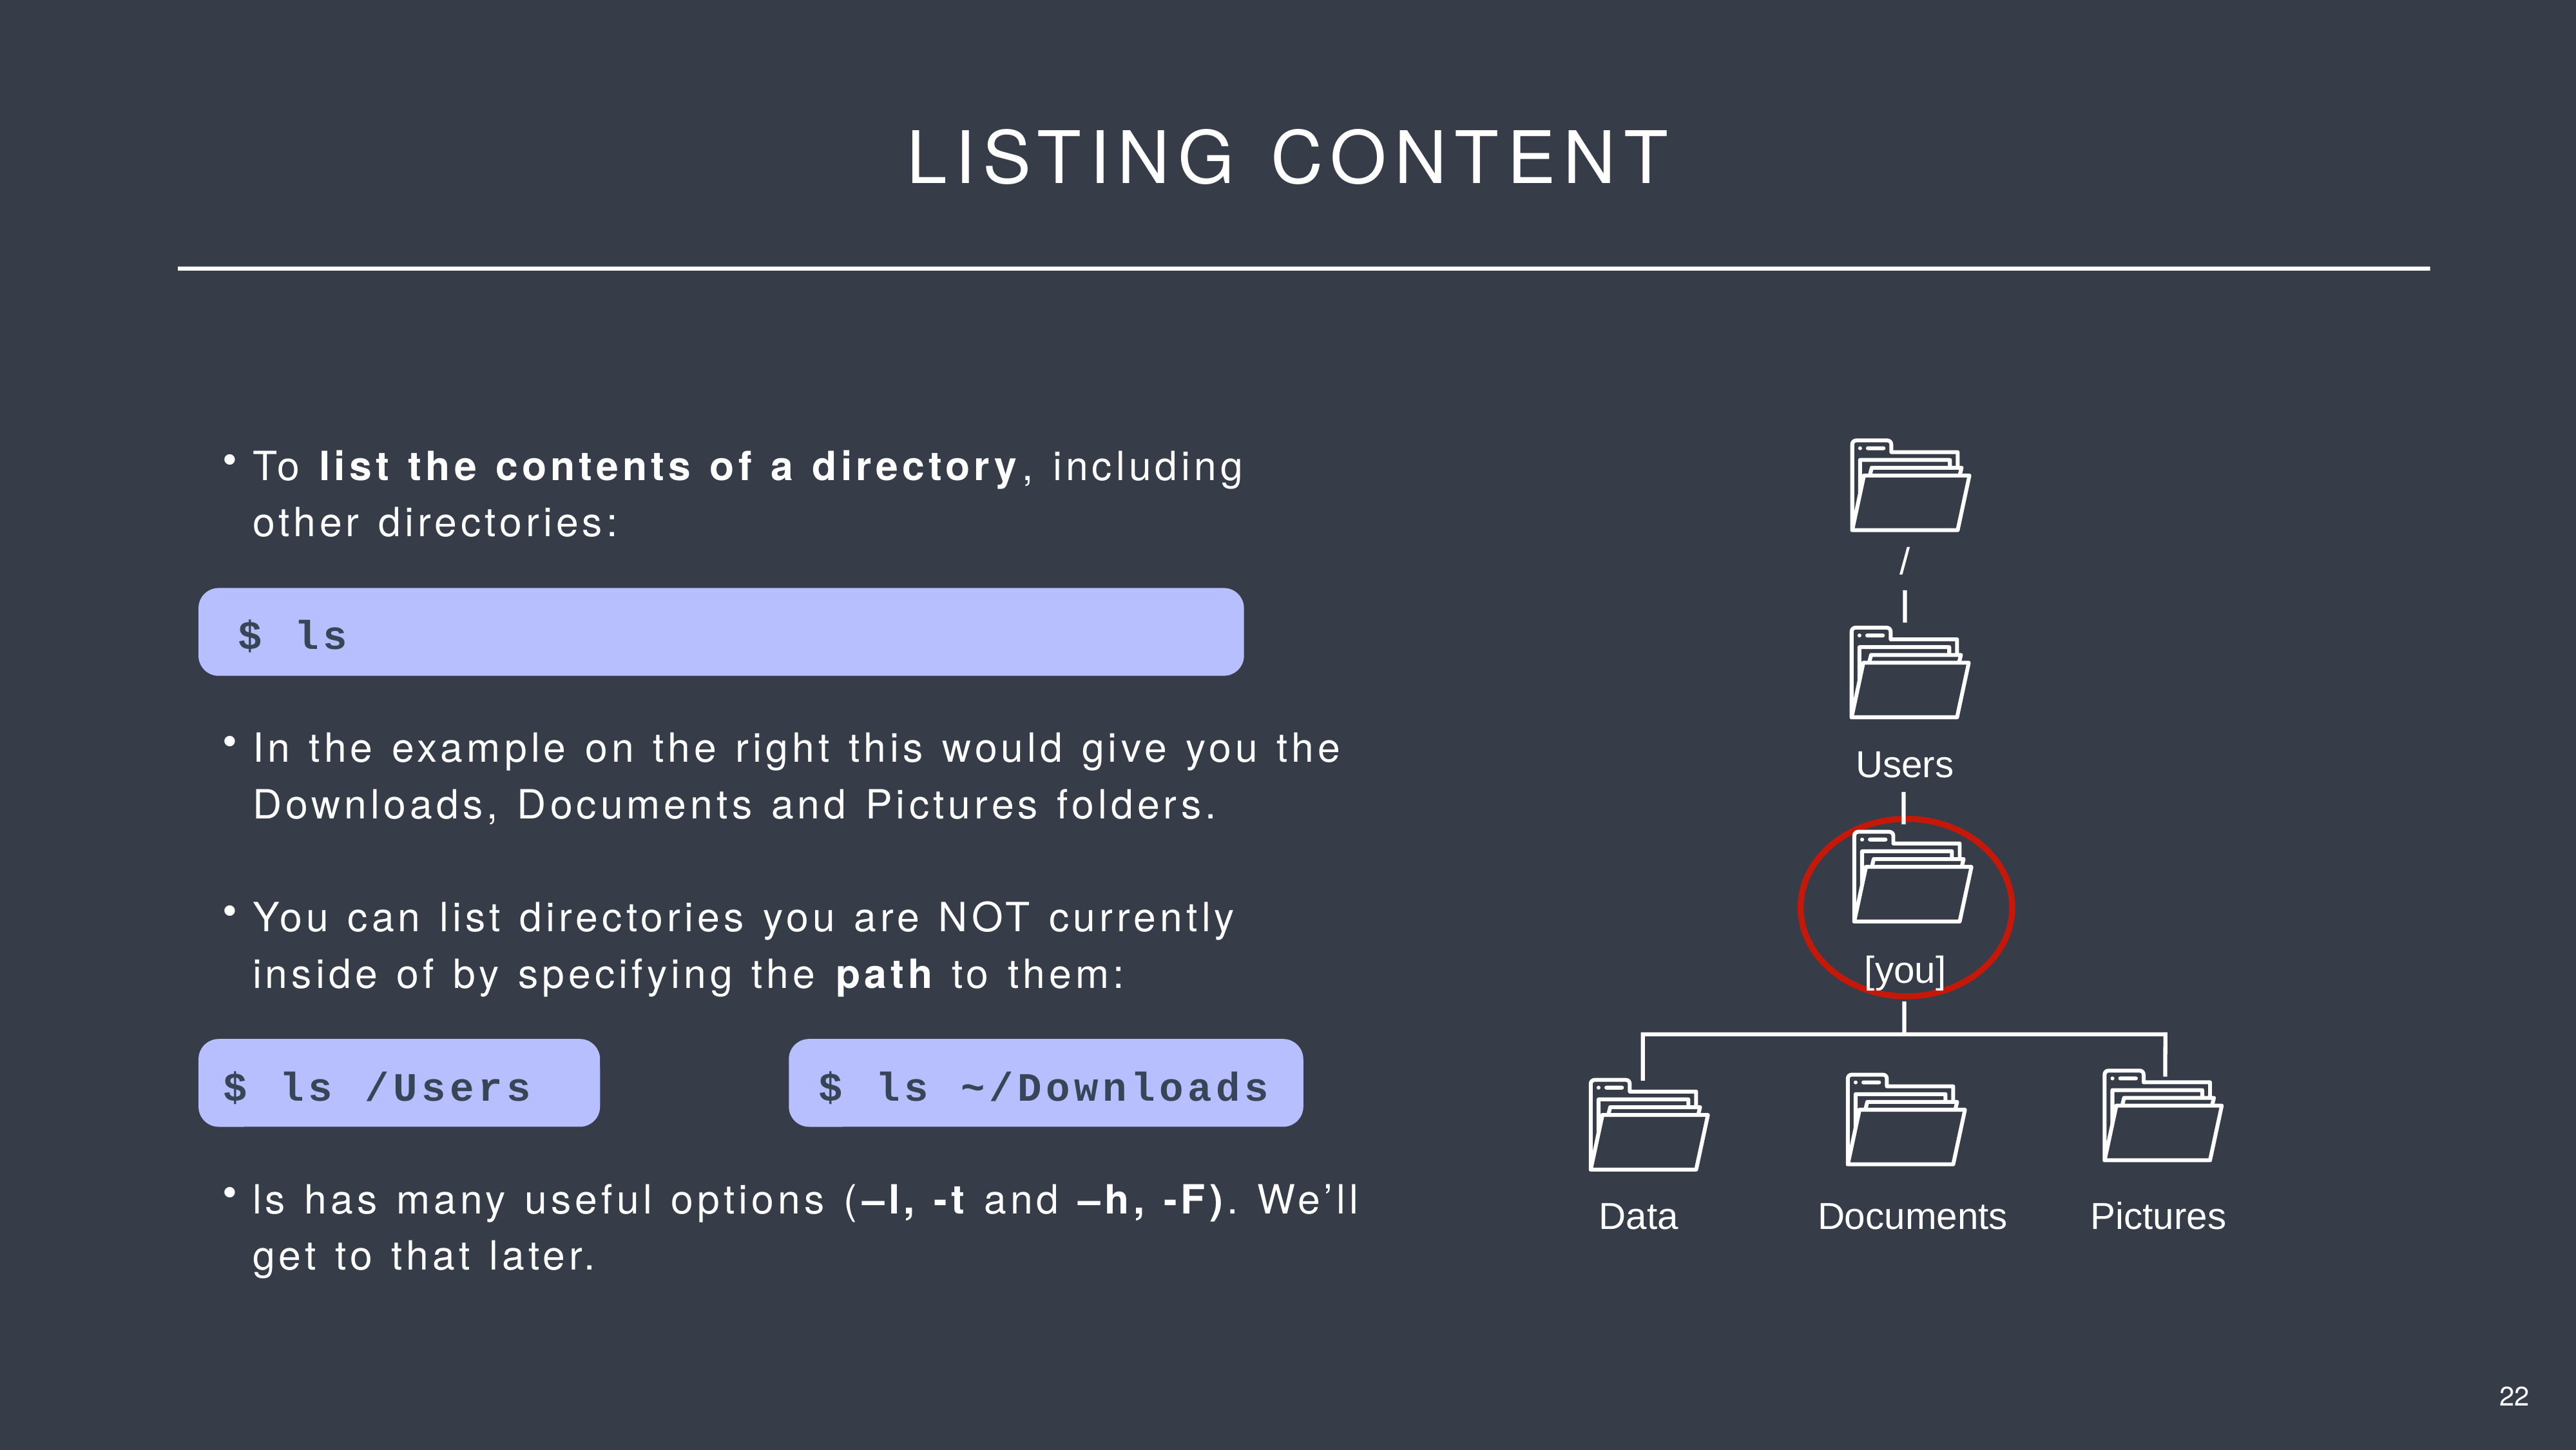

LISTING CONTENT

To list the contents of a directory, including other directories:

 $ ls

In the example on the right this would give you the Downloads, Documents and Pictures folders.

You can list directories you are NOT currently inside of by specifying the path to them:

$ ls /Users          $ ls ~/Downloads

ls has many useful options (–l, -t and –h, -F). We’ll get to that later.

/

Users

[you]

Data
Documents
Pictures

22